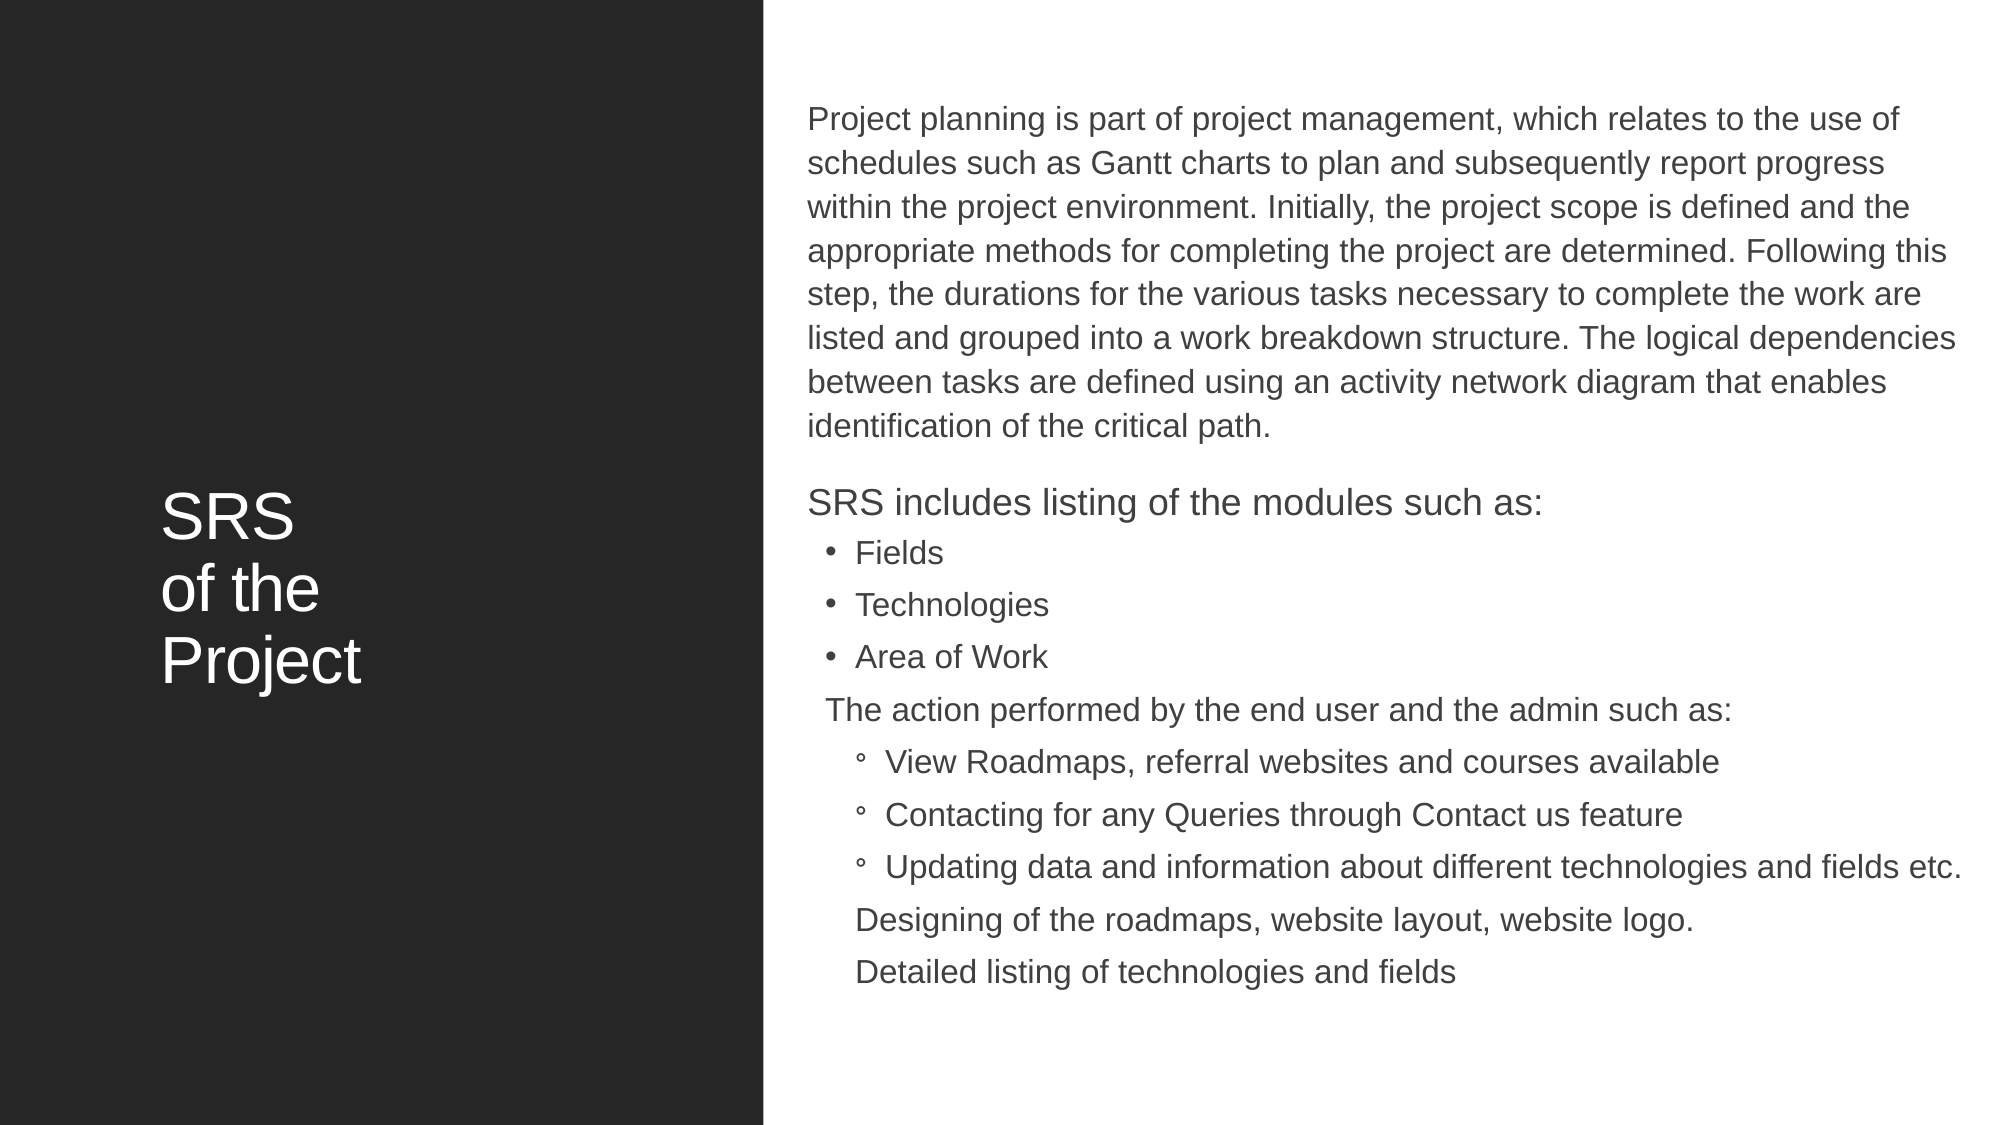

Project planning is part of project management, which relates to the use of schedules such as Gantt charts to plan and subsequently report progress within the project environment. Initially, the project scope is defined and the appropriate methods for completing the project are determined. Following this step, the durations for the various tasks necessary to complete the work are listed and grouped into a work breakdown structure. The logical dependencies between tasks are defined using an activity network diagram that enables identification of the critical path.
SRS includes listing of the modules such as:
Fields
Technologies
Area of Work
The action performed by the end user and the admin such as:
View Roadmaps, referral websites and courses available
Contacting for any Queries through Contact us feature
Updating data and information about different technologies and fields etc.
Designing of the roadmaps, website layout, website logo.
Detailed listing of technologies and fields

# SRS of the Project